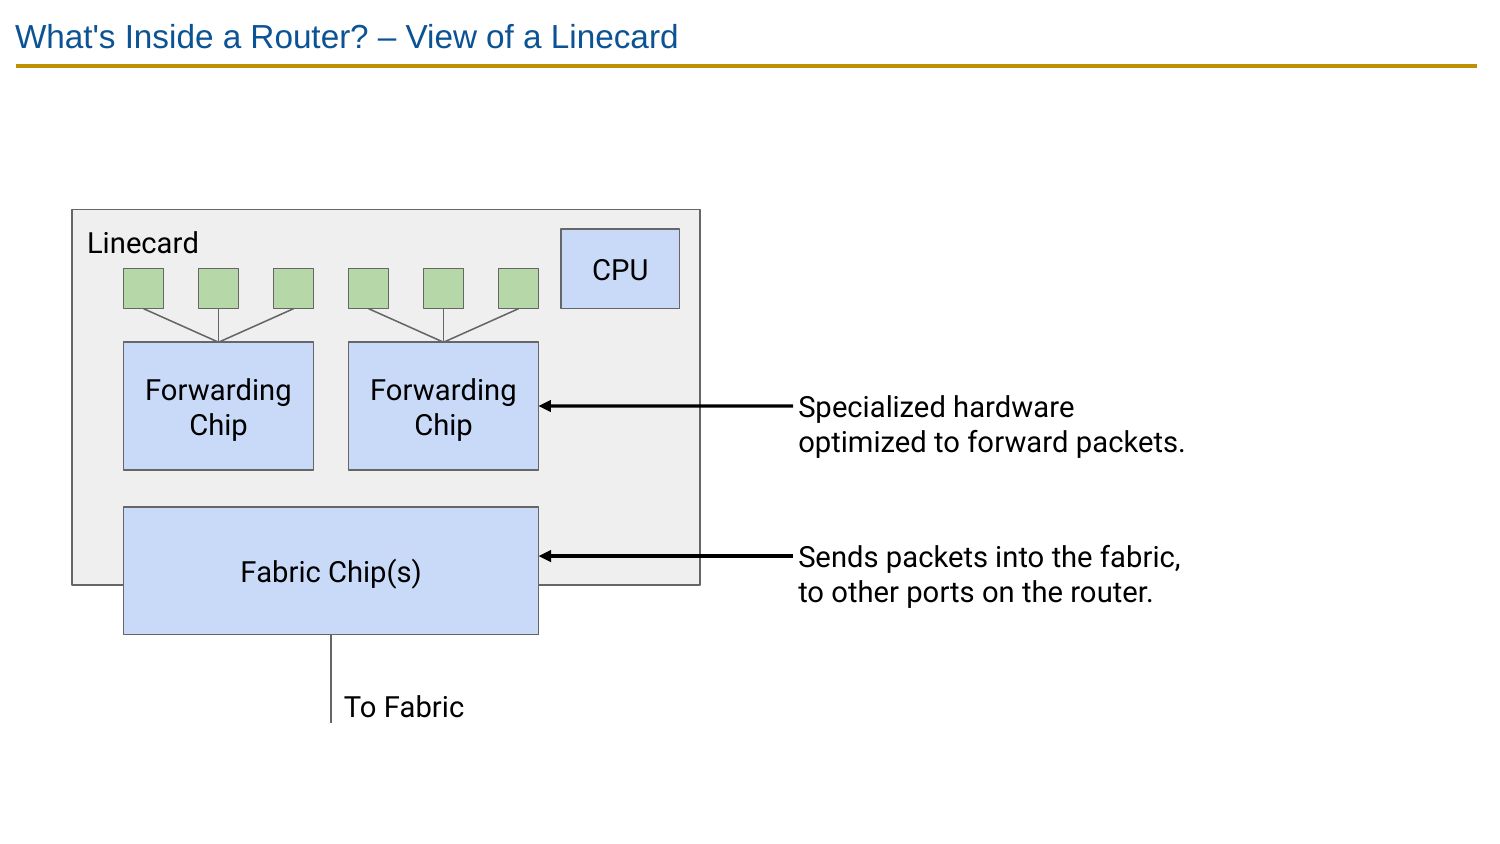

# What's Inside a Router? – View of a Linecard
Linecard
CPU

Forwarding Chip
Forwarding Chip
Specialized hardware optimized to forward packets.
Fabric Chip(s)
Sends packets into the fabric, to other ports on the router.
To Fabric